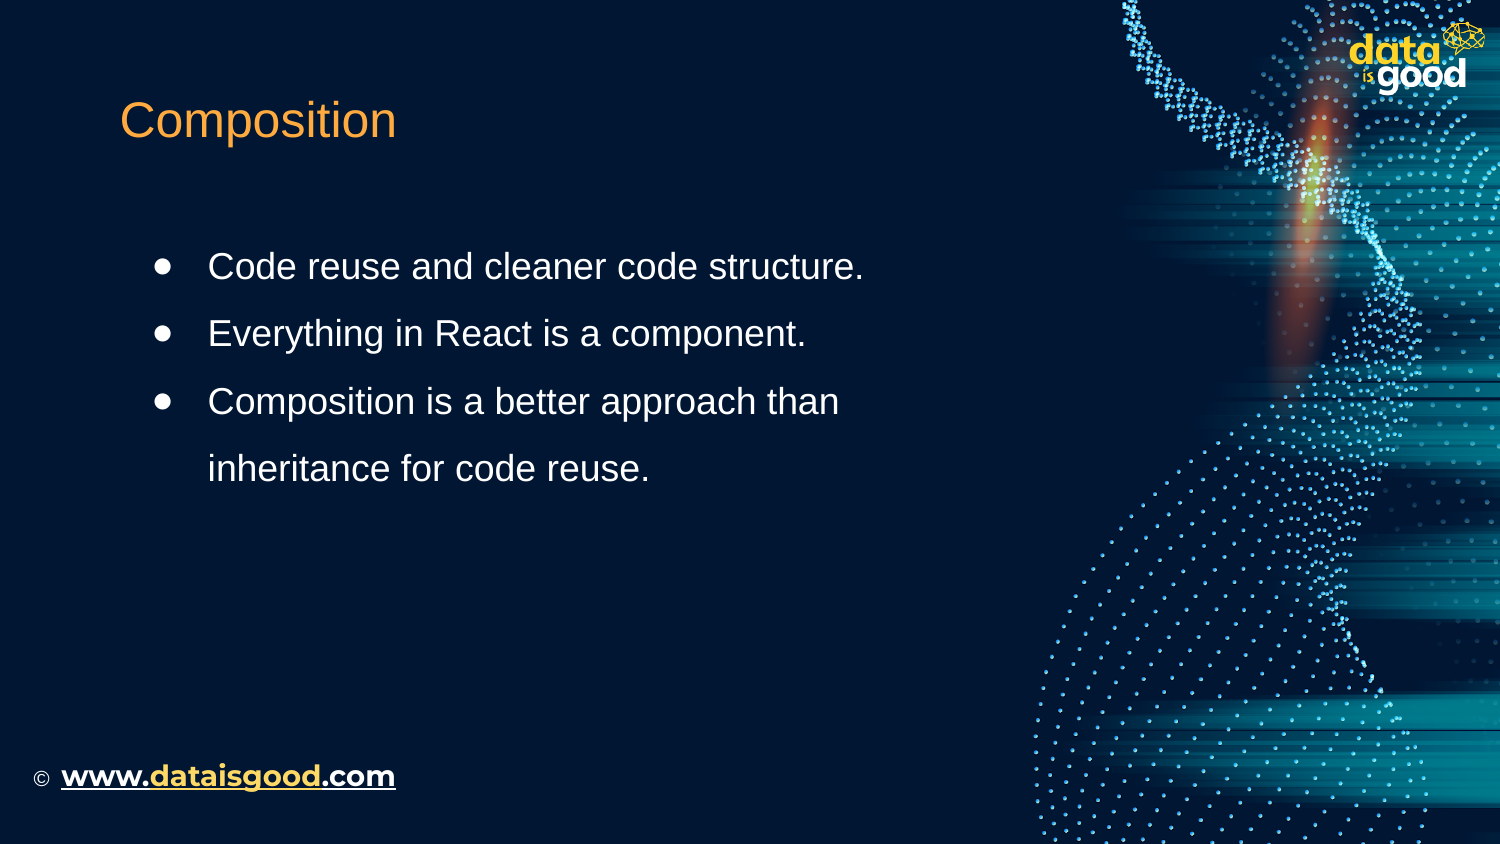

# Composition
Code reuse and cleaner code structure.
Everything in React is a component.
Composition is a better approach than inheritance for code reuse.